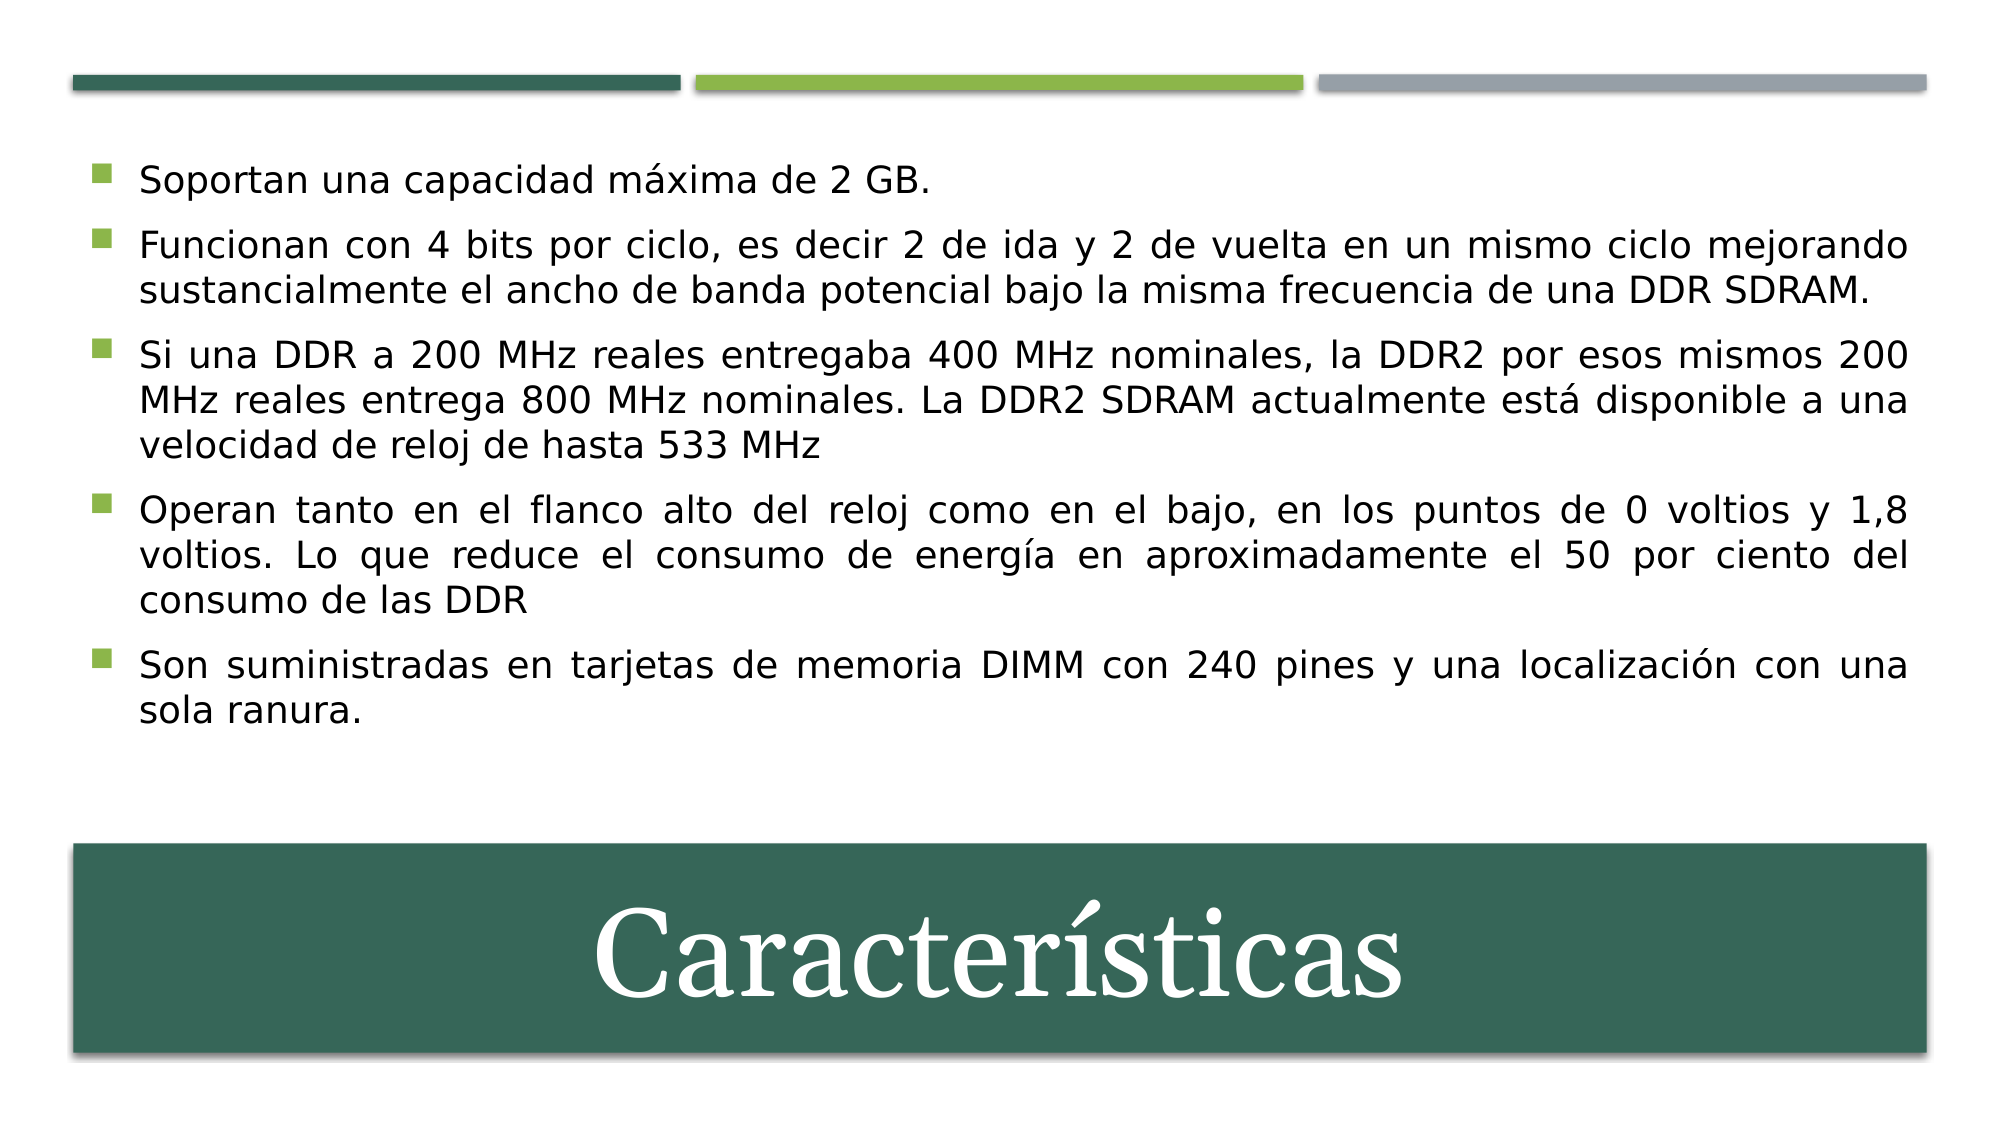

Soportan una capacidad máxima de 2 GB.
Funcionan con 4 bits por ciclo, es decir 2 de ida y 2 de vuelta en un mismo ciclo mejorando sustancialmente el ancho de banda potencial bajo la misma frecuencia de una DDR SDRAM.
Si una DDR a 200 MHz reales entregaba 400 MHz nominales, la DDR2 por esos mismos 200 MHz reales entrega 800 MHz nominales. La DDR2 SDRAM actualmente está disponible a una velocidad de reloj de hasta 533 MHz
Operan tanto en el flanco alto del reloj como en el bajo, en los puntos de 0 voltios y 1,8 voltios. Lo que reduce el consumo de energía en aproximadamente el 50 por ciento del consumo de las DDR
Son suministradas en tarjetas de memoria DIMM con 240 pines y una localización con una sola ranura.
Características